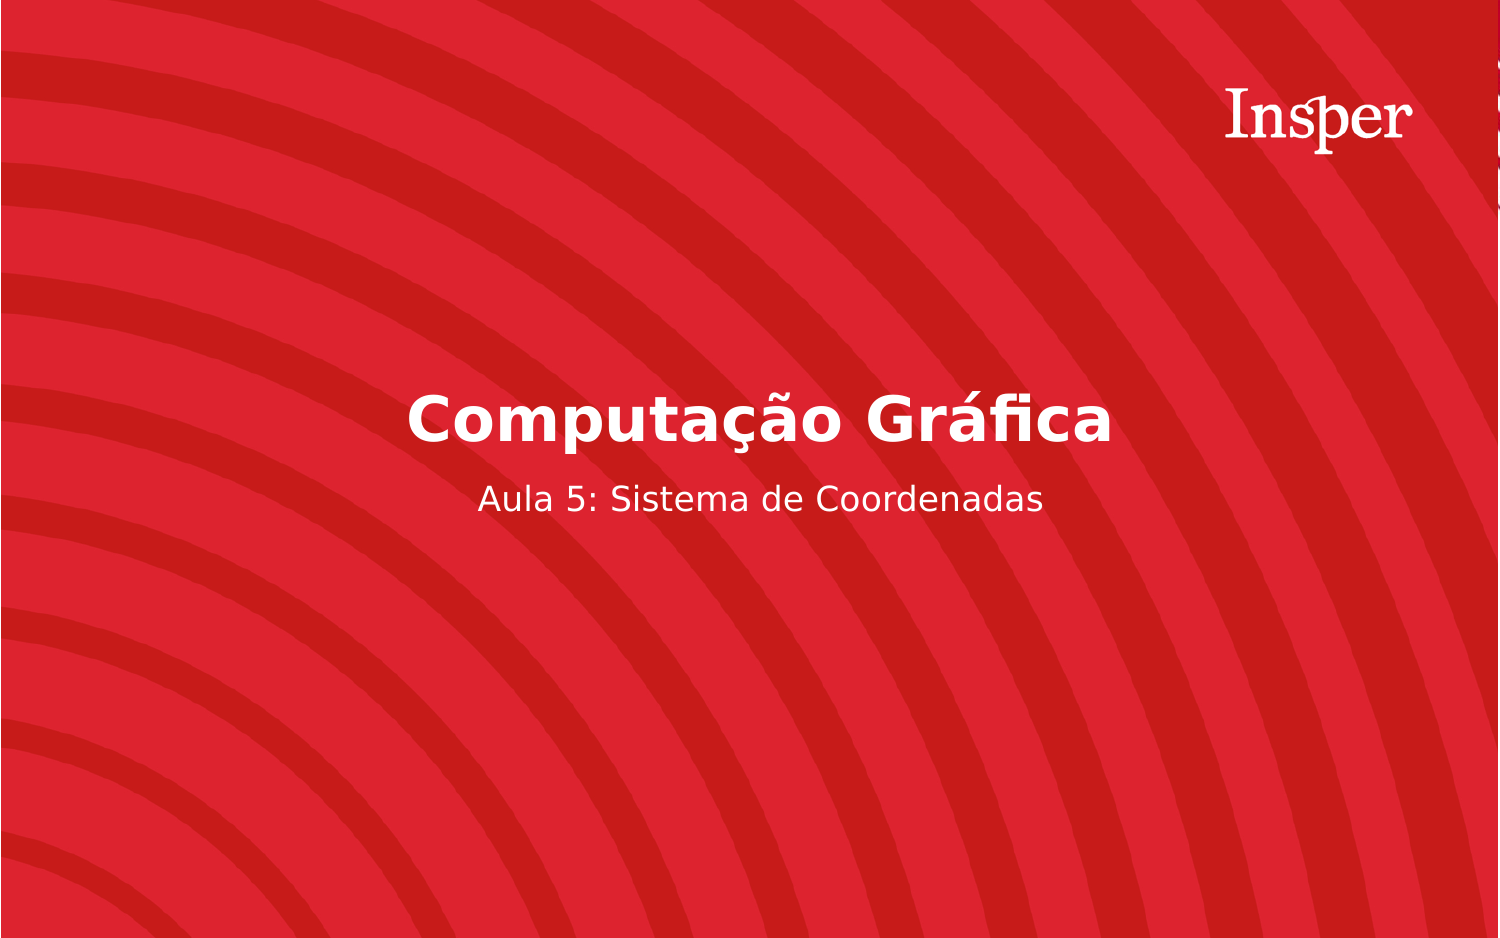

Computação Gráfica
Aula 5: Sistema de Coordenadas